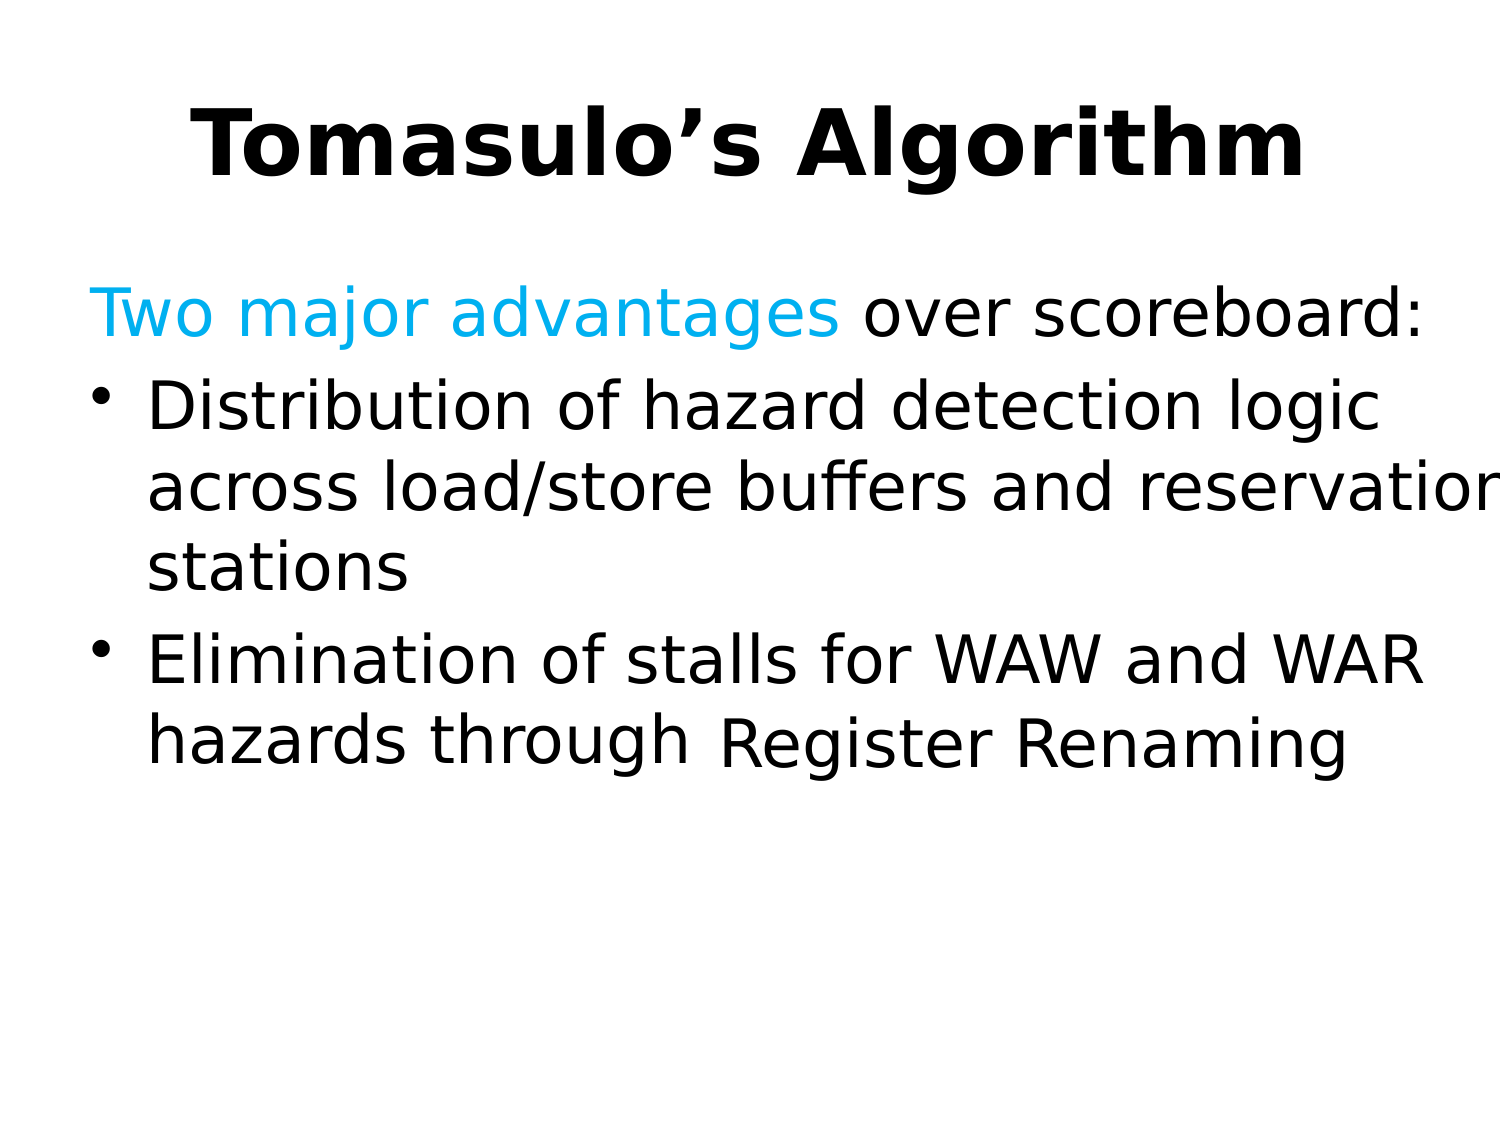

# Tomasulo’s Algorithm
Two major advantages over scoreboard:
Distribution of hazard detection logic across load/store buffers and reservation stations
Elimination of stalls for WAW and WAR hazards through
Register Renaming